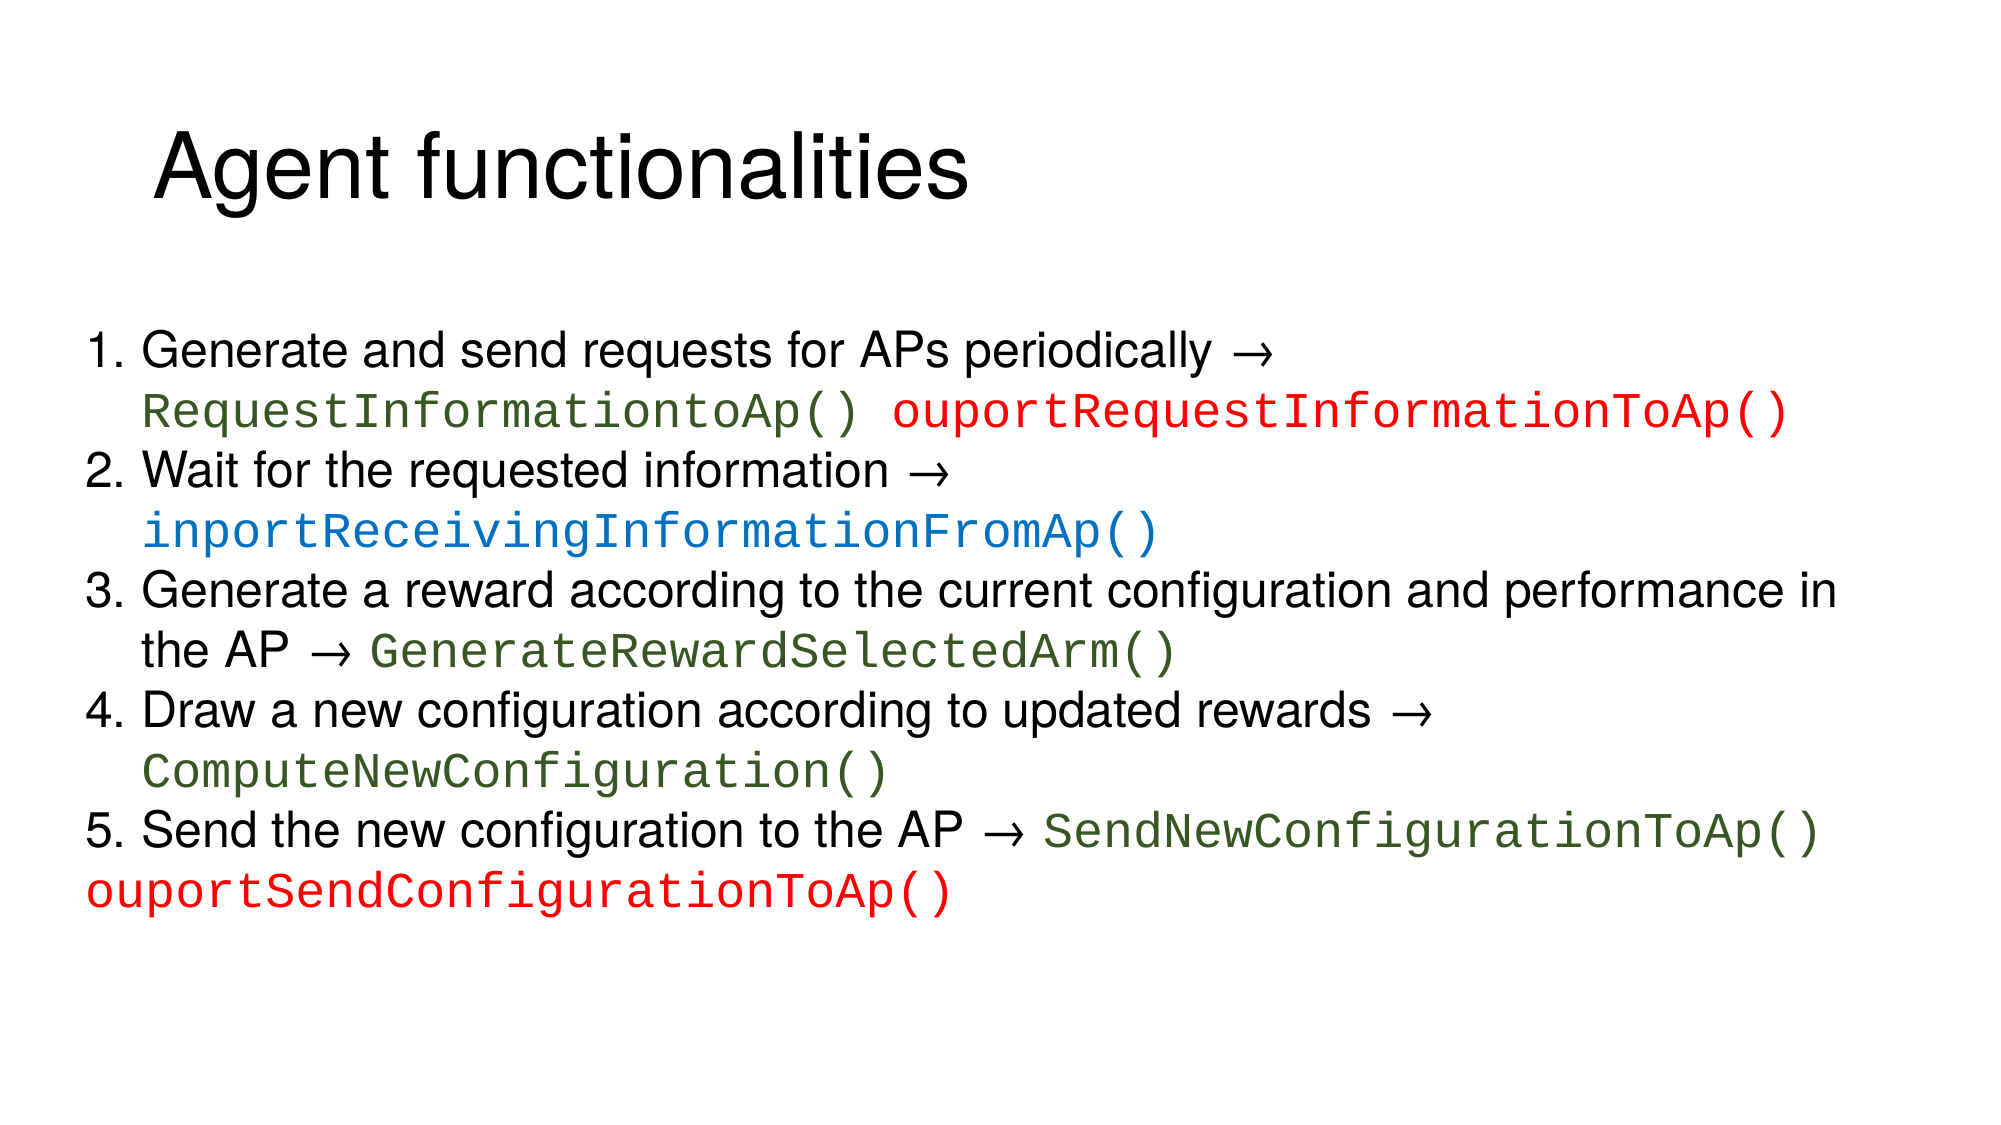

# Agent functionalities
Generate and send requests for APs periodically → RequestInformationtoAp() ouportRequestInformationToAp()
Wait for the requested information → inportReceivingInformationFromAp()
Generate a reward according to the current configuration and performance in the AP → GenerateRewardSelectedArm()
Draw a new configuration according to updated rewards → ComputeNewConfiguration()
Send the new configuration to the AP → SendNewConfigurationToAp()
ouportSendConfigurationToAp()